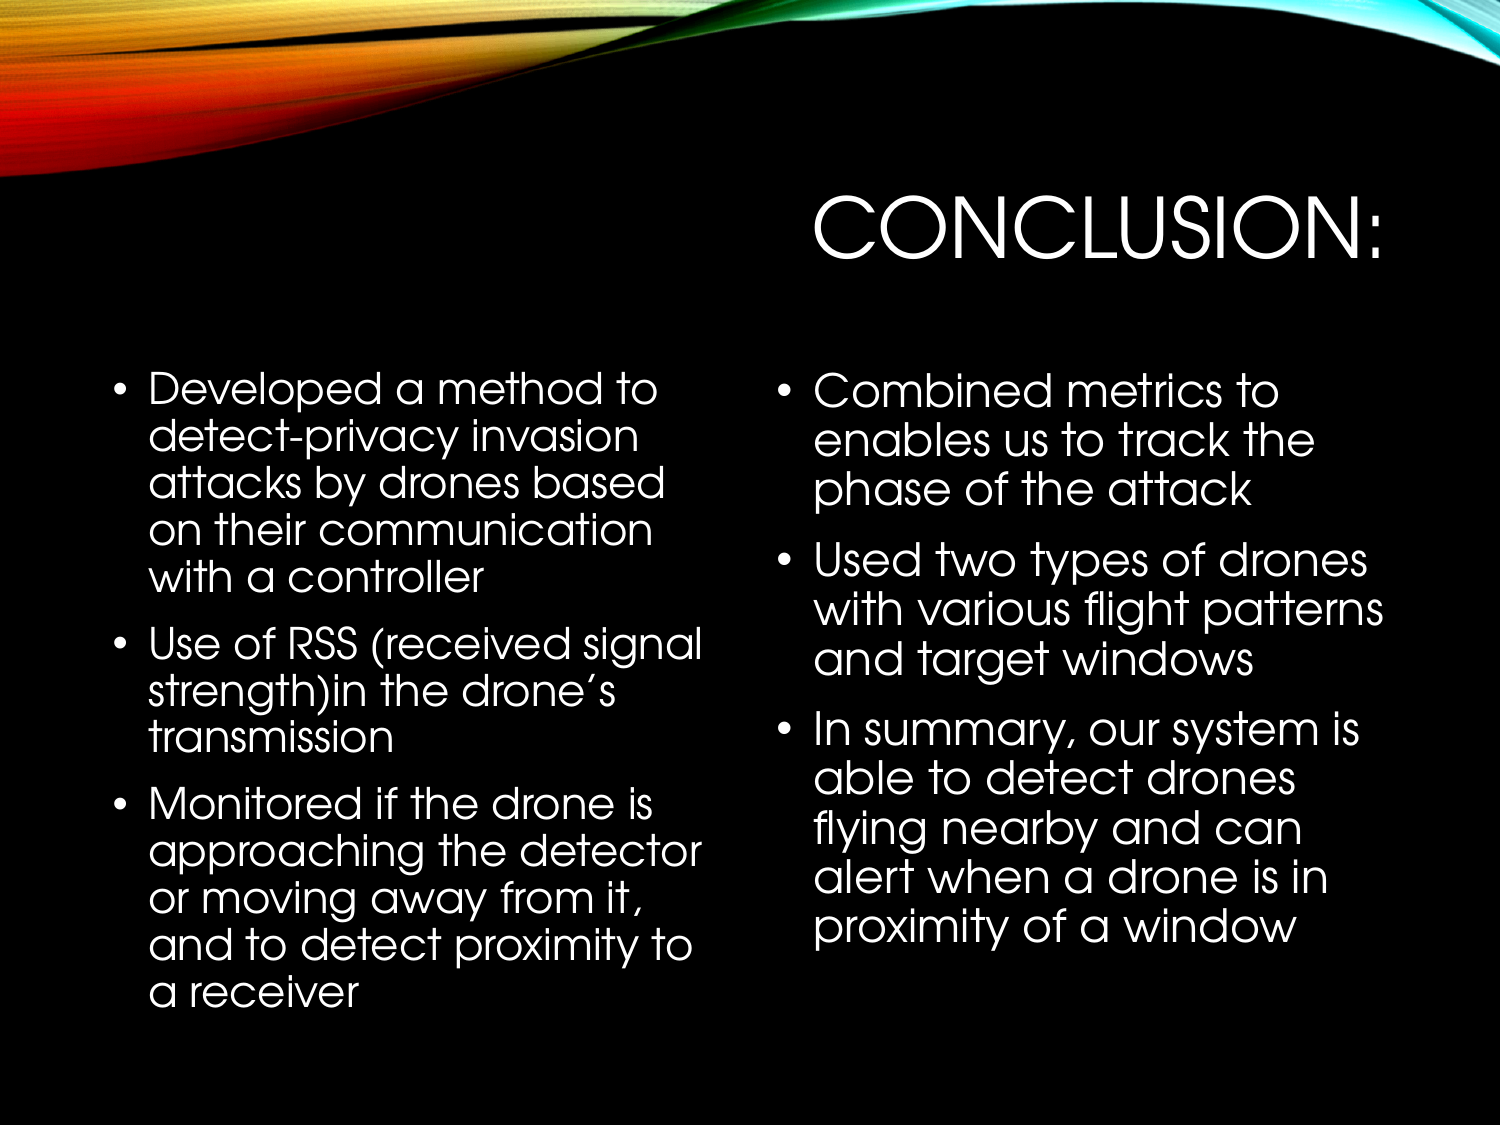

# Conclusion:
Developed a method to detect-privacy invasion attacks by drones based on their communication with a controller
Use of RSS (received signal strength)in the drone’s transmission
Monitored if the drone is approaching the detector or moving away from it, and to detect proximity to a receiver

Combined metrics to enables us to track the phase of the attack
Used two types of drones with various flight patterns and target windows
In summary, our system is able to detect drones flying nearby and can alert when a drone is in proximity of a window